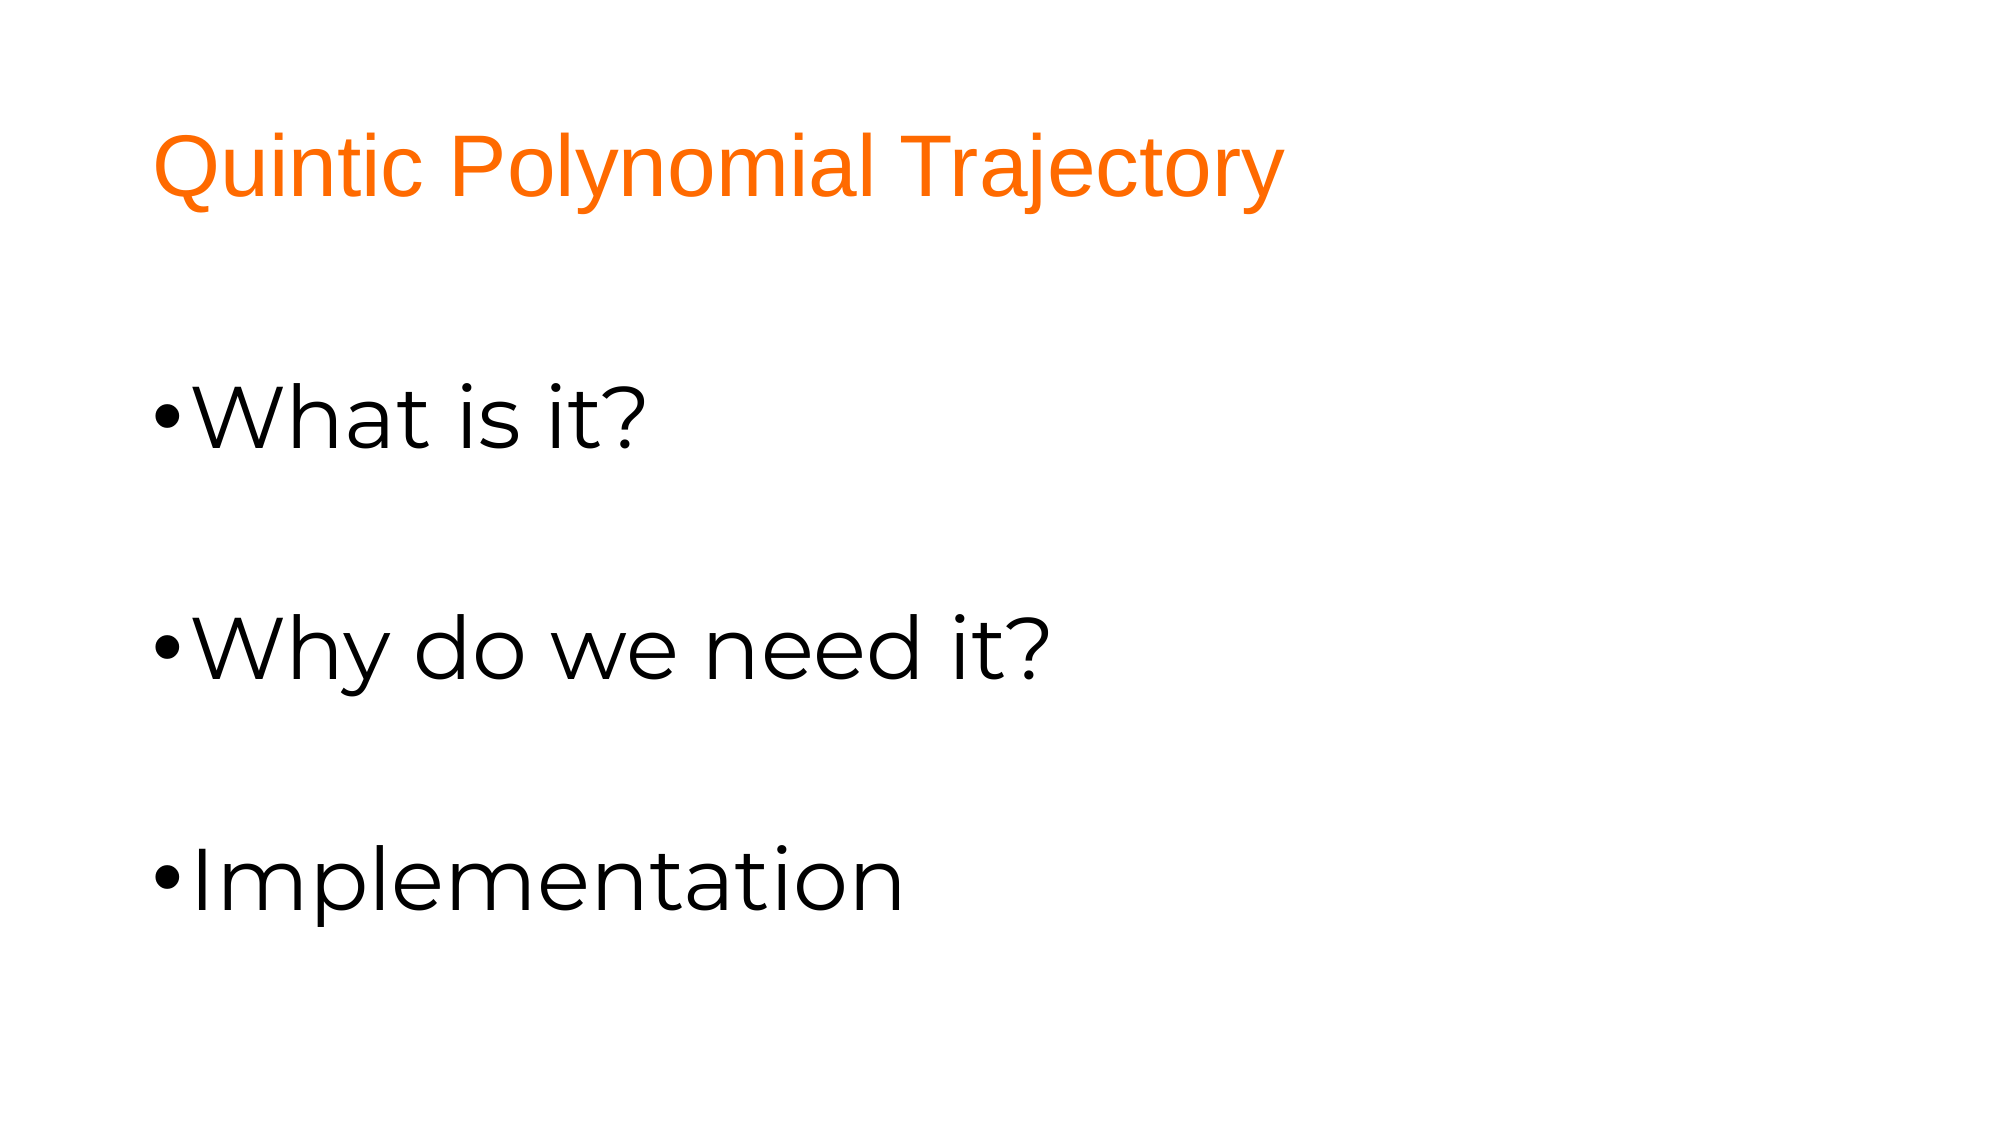

# Quintic Polynomial Trajectory
What is it?

Why do we need it?

Implementation